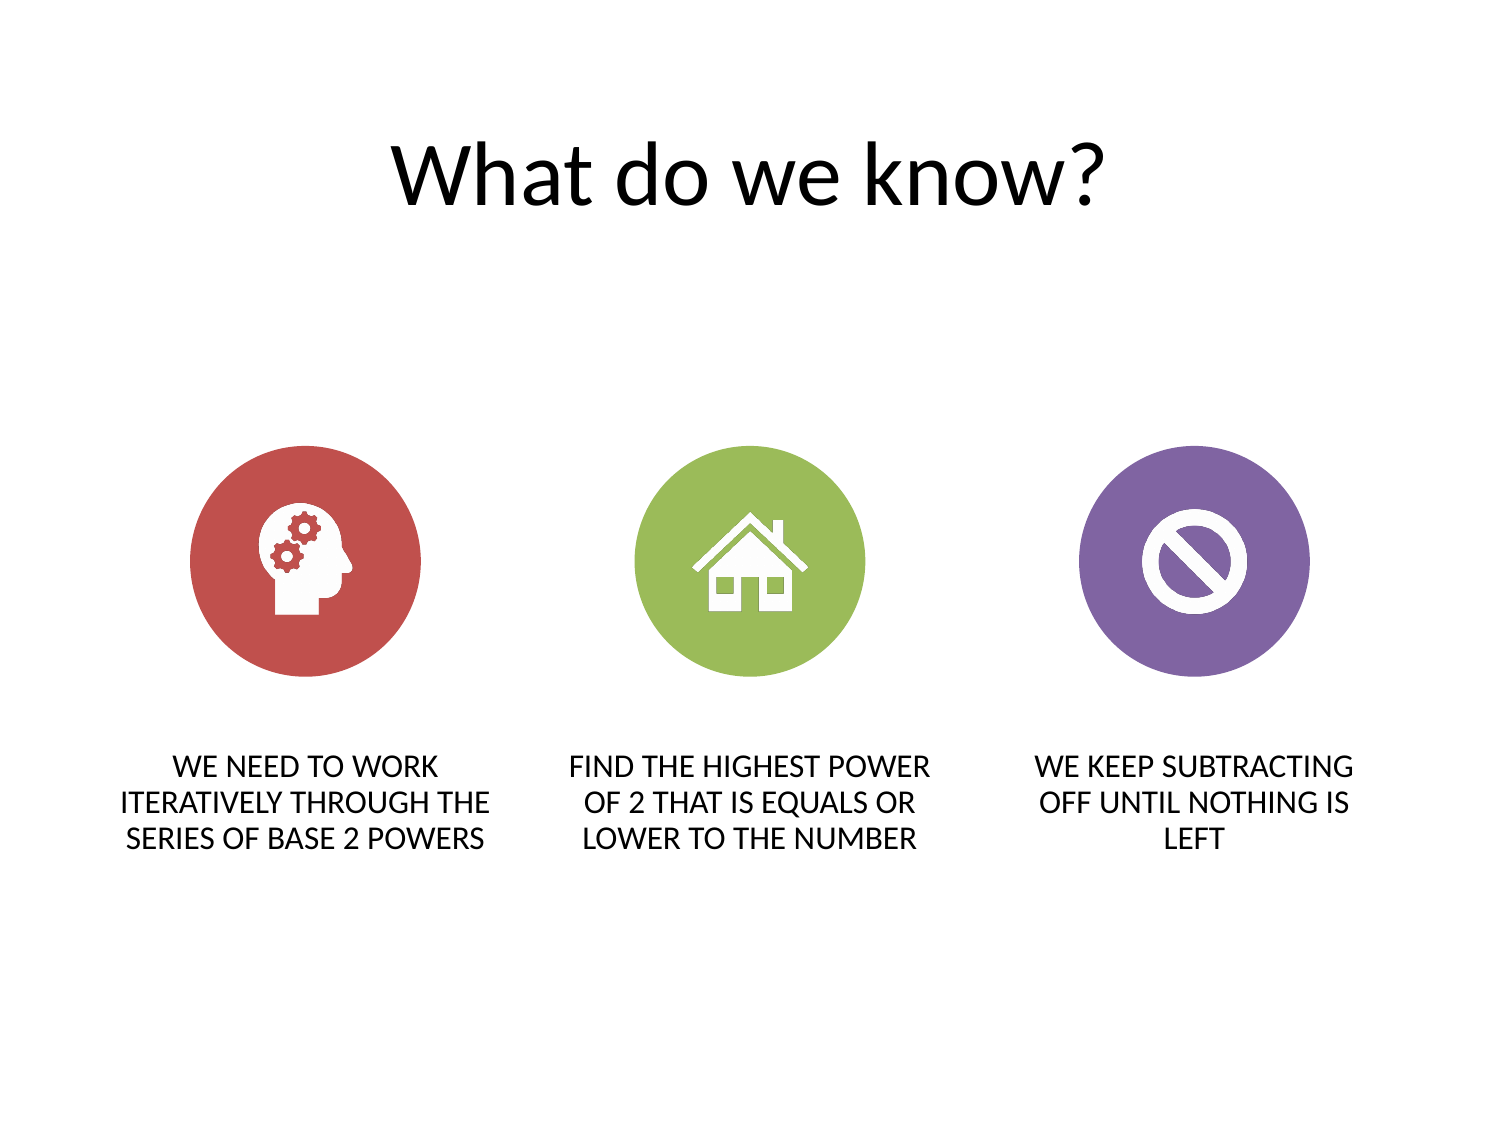

# What do we know?
We need to work iteratively through the series of base 2 powers
Find the highest power of 2 that is equals or lower to the number
We keep subtracting off until nothing is left